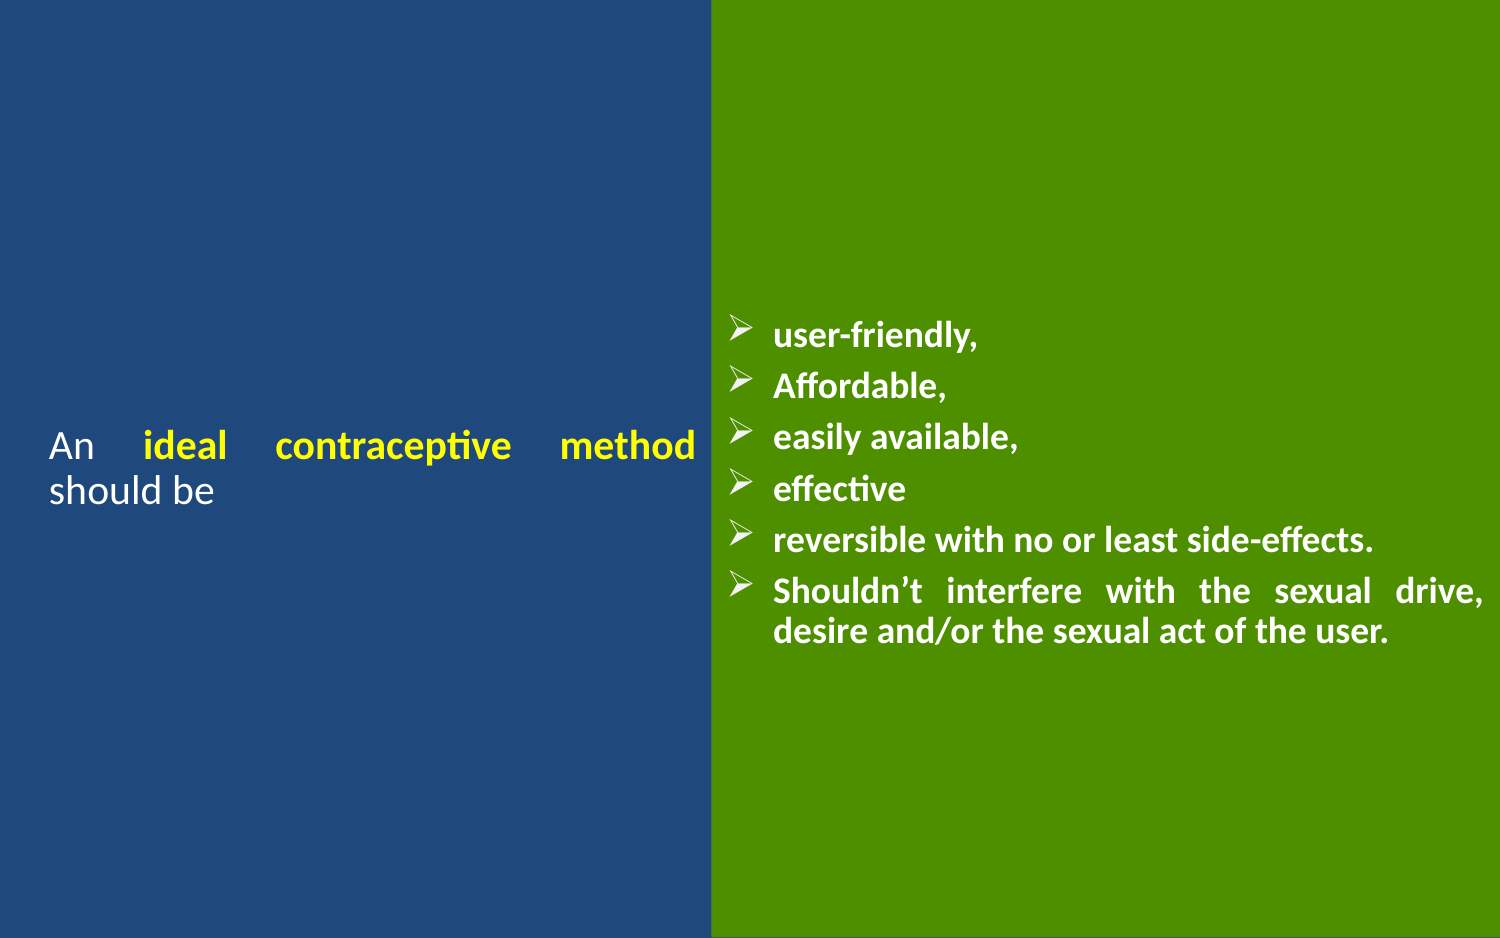

user-friendly,
Affordable,
easily available,
effective
reversible with no or least side-effects.
Shouldn’t interfere with the sexual drive, desire and/or the sexual act of the user.
# An ideal contraceptive method should be